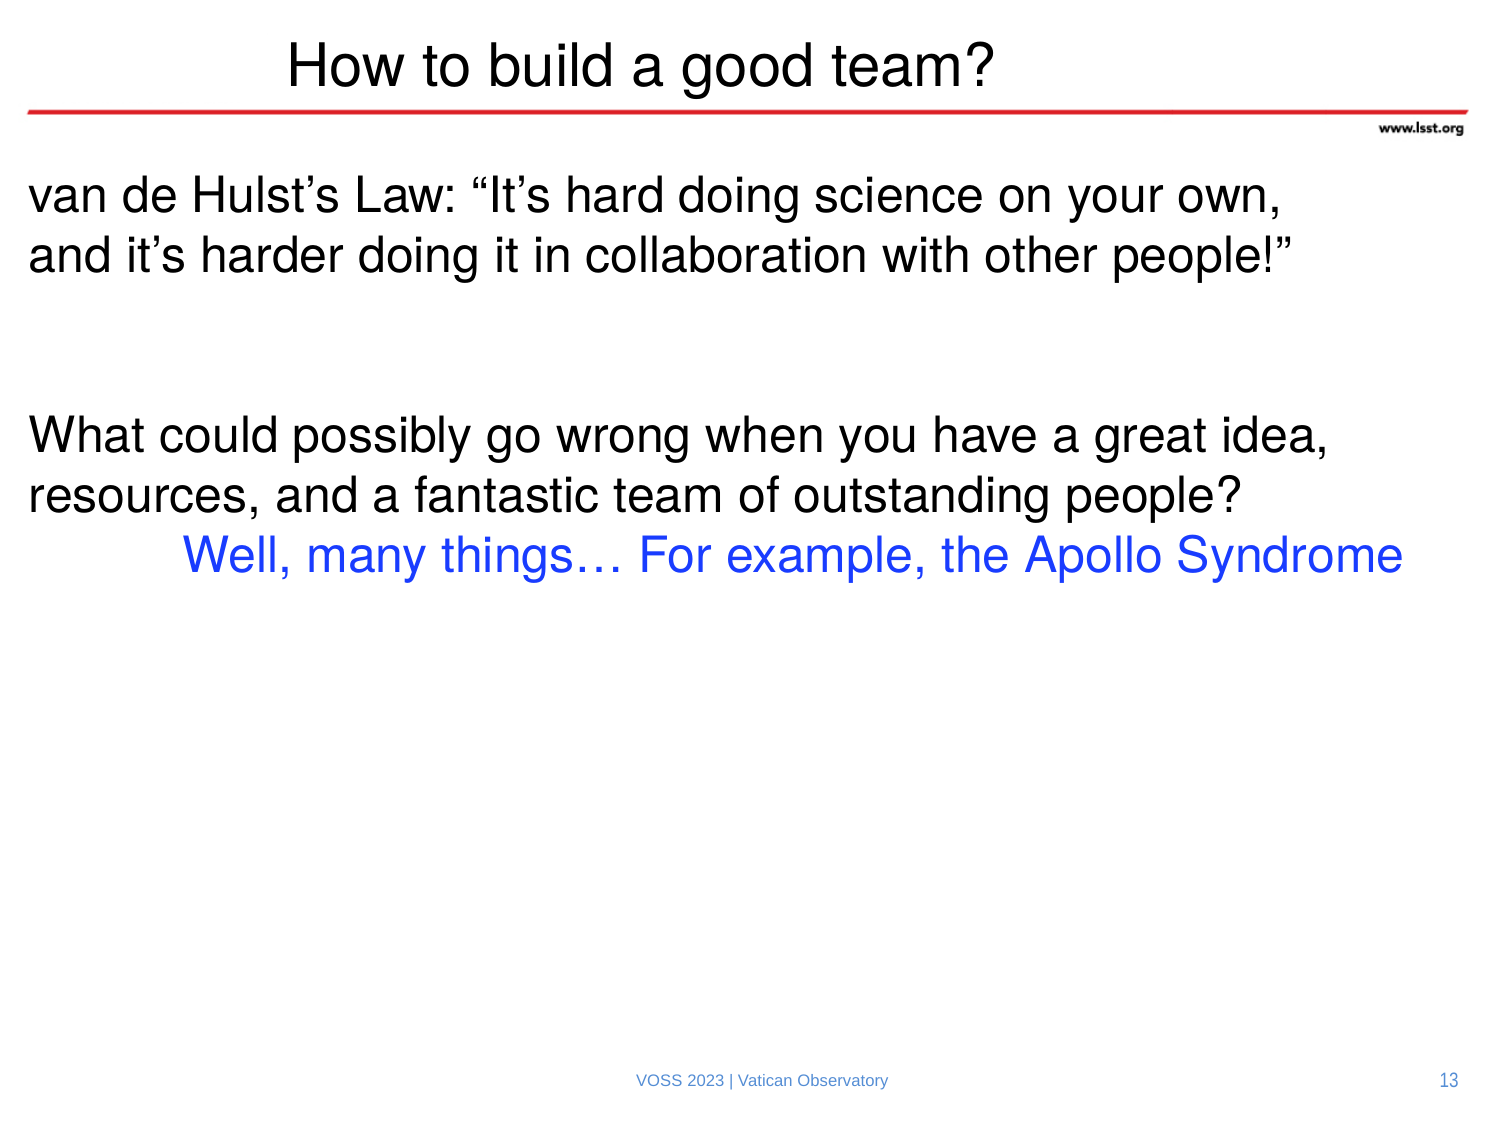

# How to build a good team?
van de Hulst’s Law: “It’s hard doing science on your own,
and it’s harder doing it in collaboration with other people!”

What could possibly go wrong when you have a great idea, resources, and a fantastic team of outstanding people?
           Well, many things… For example, the Apollo Syndrome

13